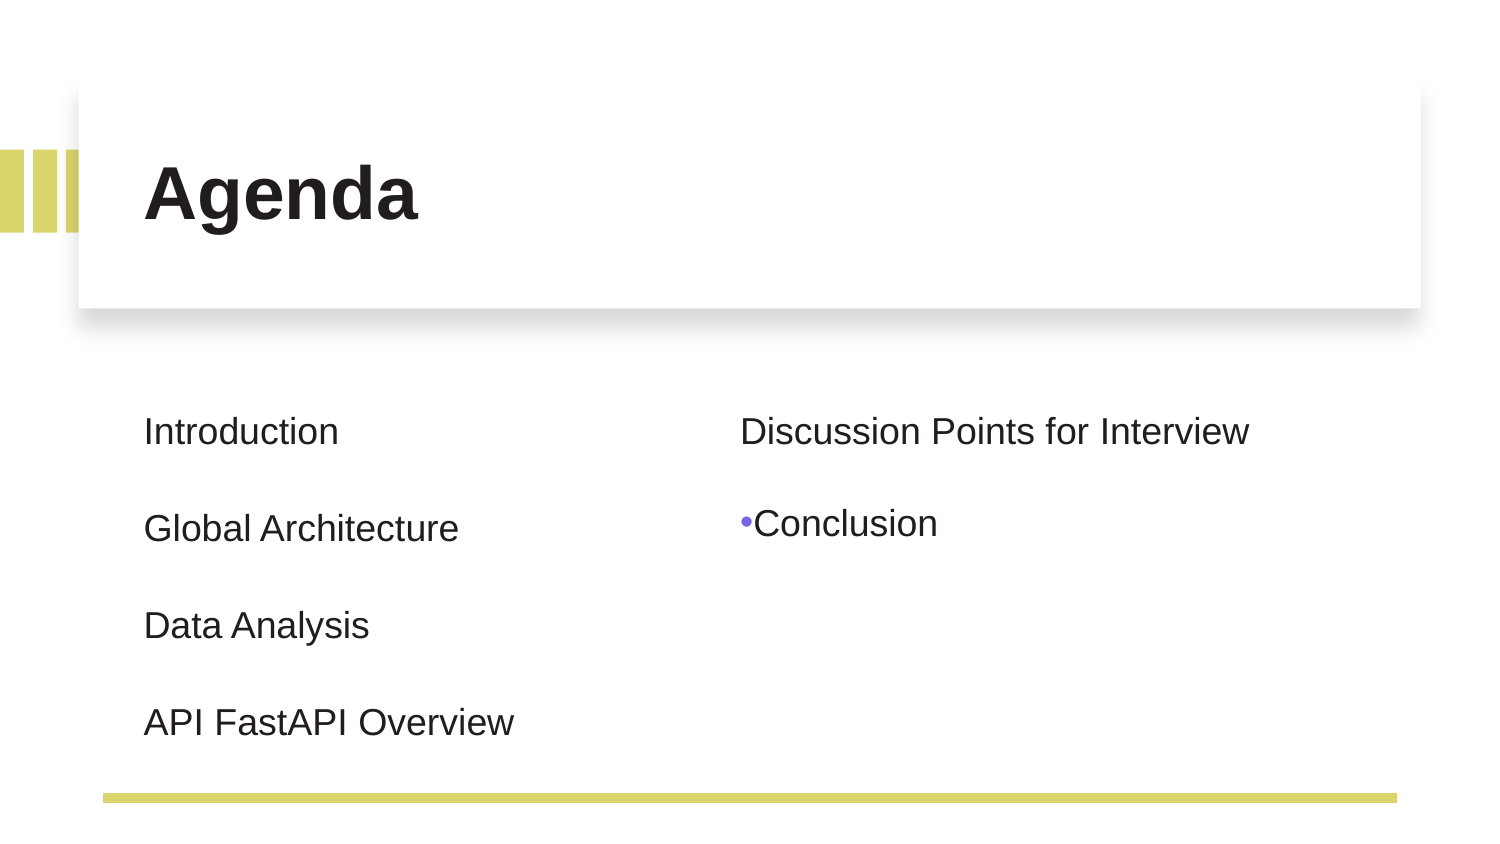

# Agenda

Introduction
Global Architecture
Data Analysis
API FastAPI Overview
Discussion Points for Interview
Conclusion